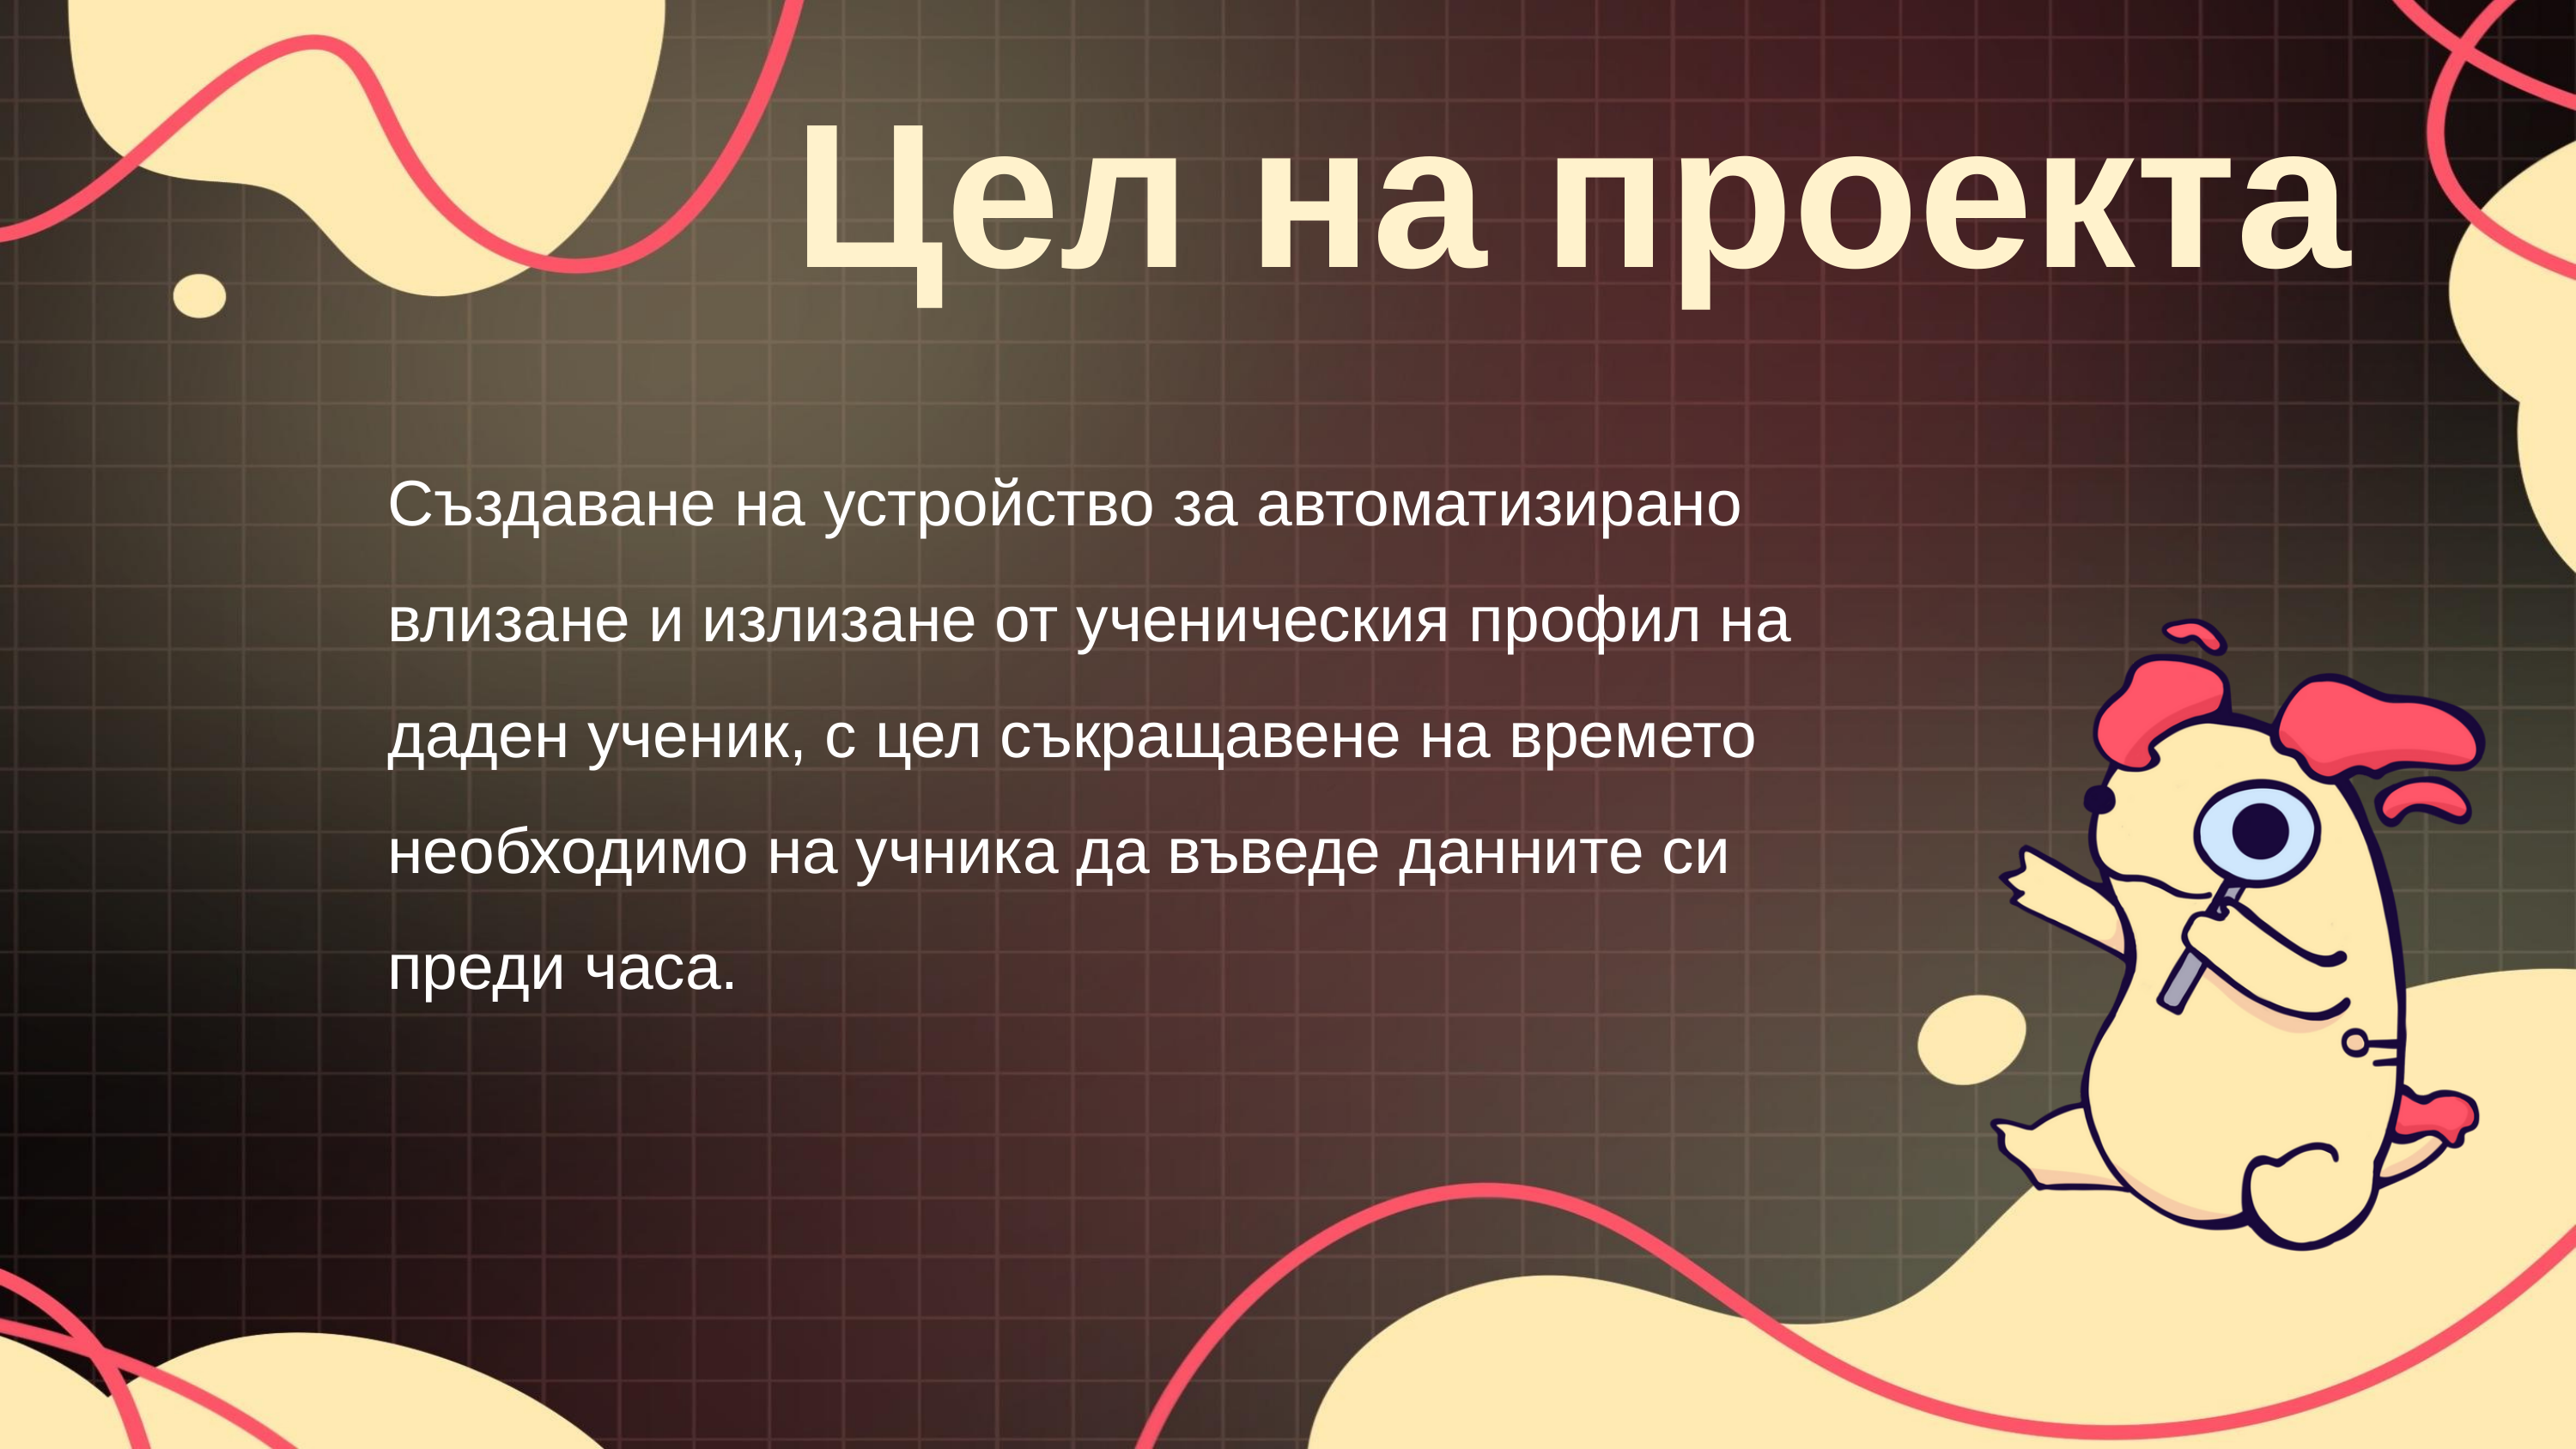

Цел на проекта
Създаване на устройство за автоматизирано влизане и излизане от ученическия профил на даден ученик, с цел съкращавене на времето необходимо на учника да въведе данните си  преди часа.